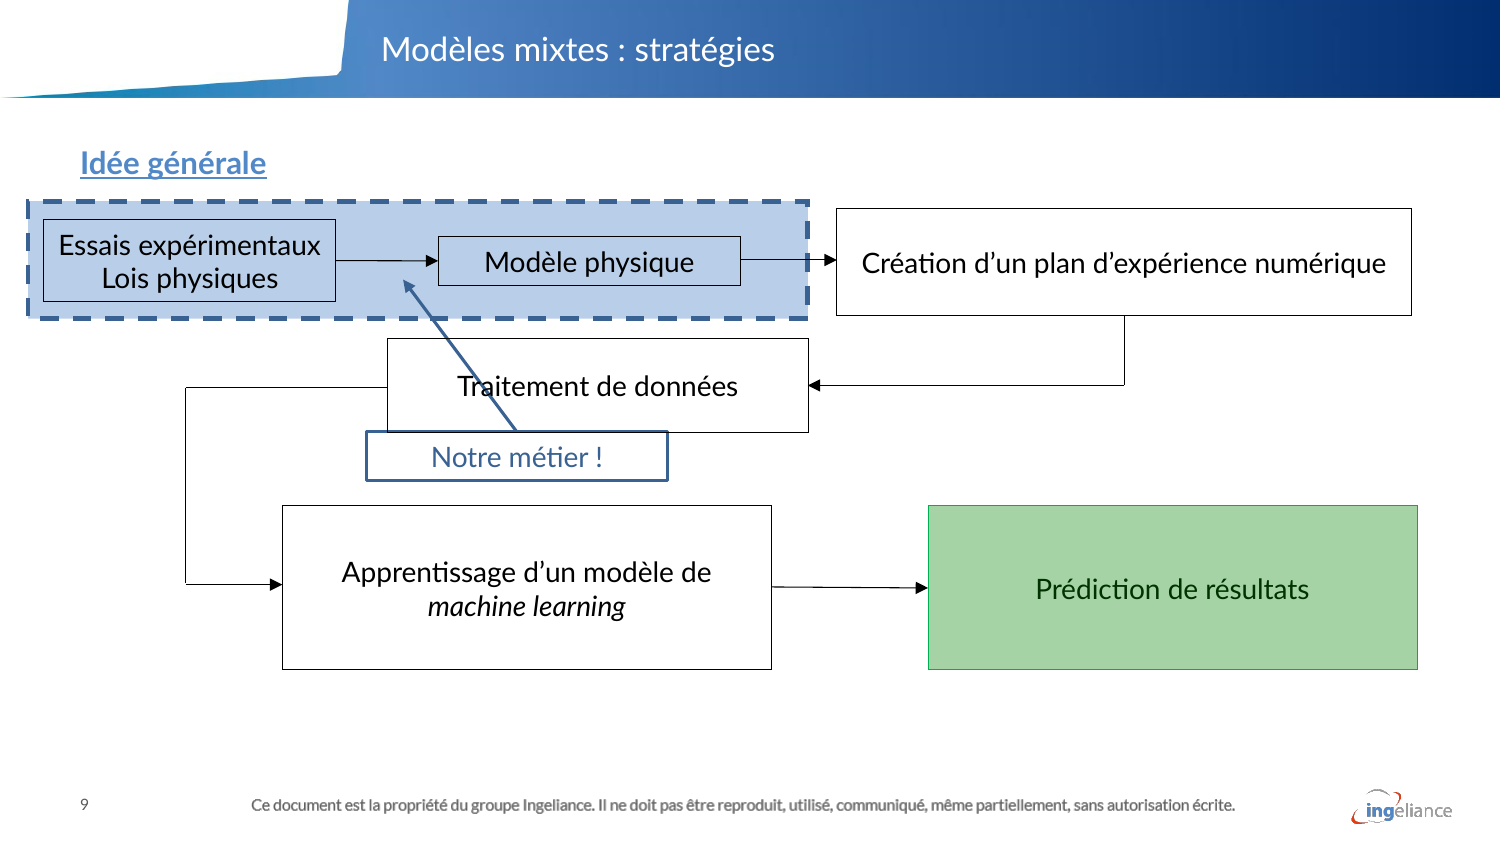

# Modèles mixtes : stratégies
Idée générale

Création d’un plan d’expérience numérique
Essais expérimentaux
Lois physiques
Modèle physique
Notre métier !
Traitement de données
Apprentissage d’un modèle de machine learning
Prédiction de résultats
9